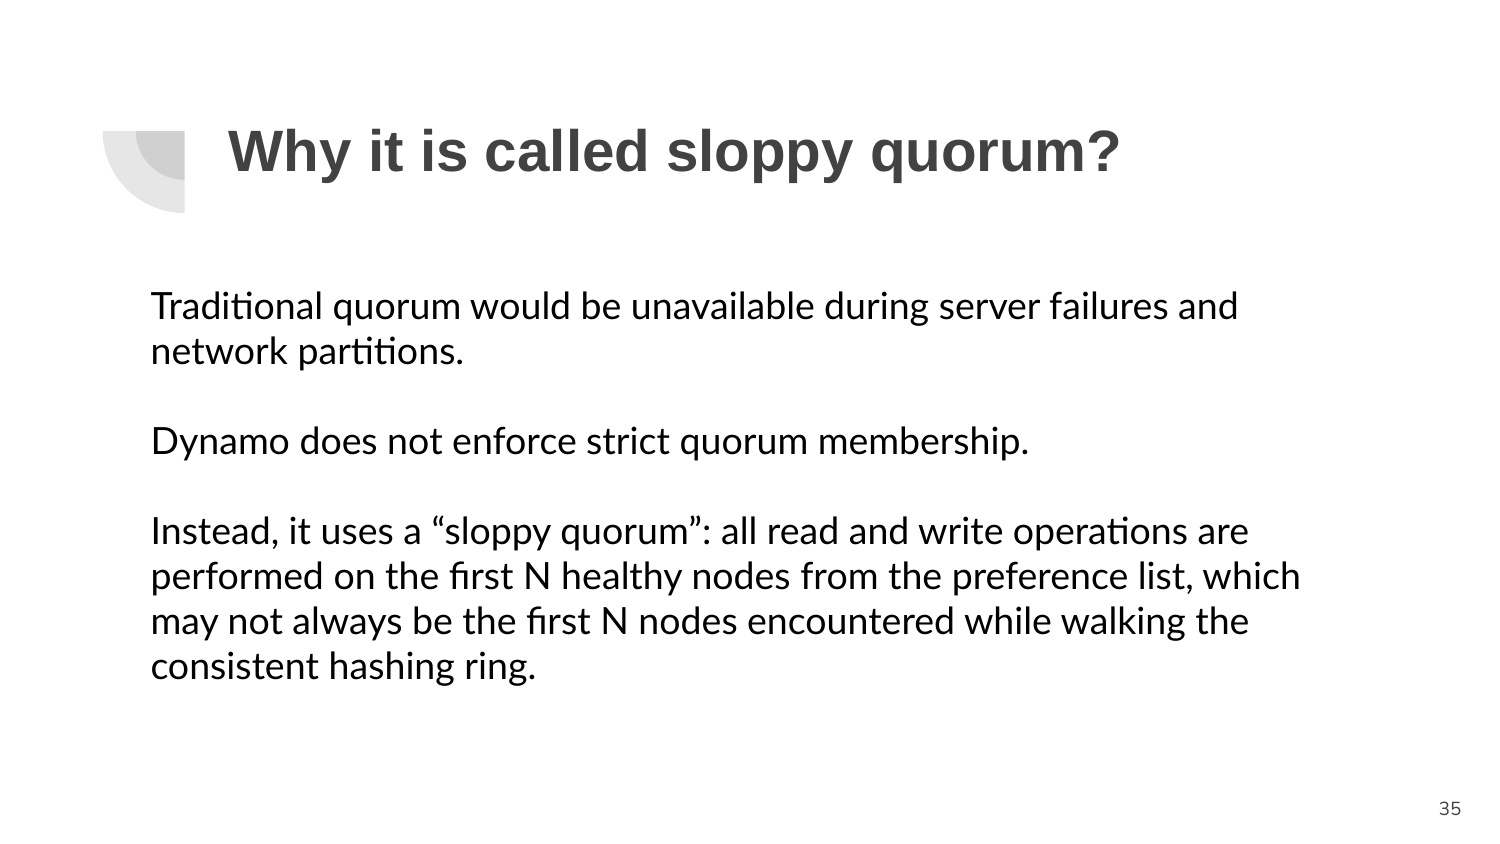

# Why it is called sloppy quorum?
Traditional quorum would be unavailable during server failures and network partitions.

Dynamo does not enforce strict quorum membership.

Instead, it uses a “sloppy quorum”: all read and write operations are performed on the first N healthy nodes from the preference list, which may not always be the first N nodes encountered while walking the consistent hashing ring.
35